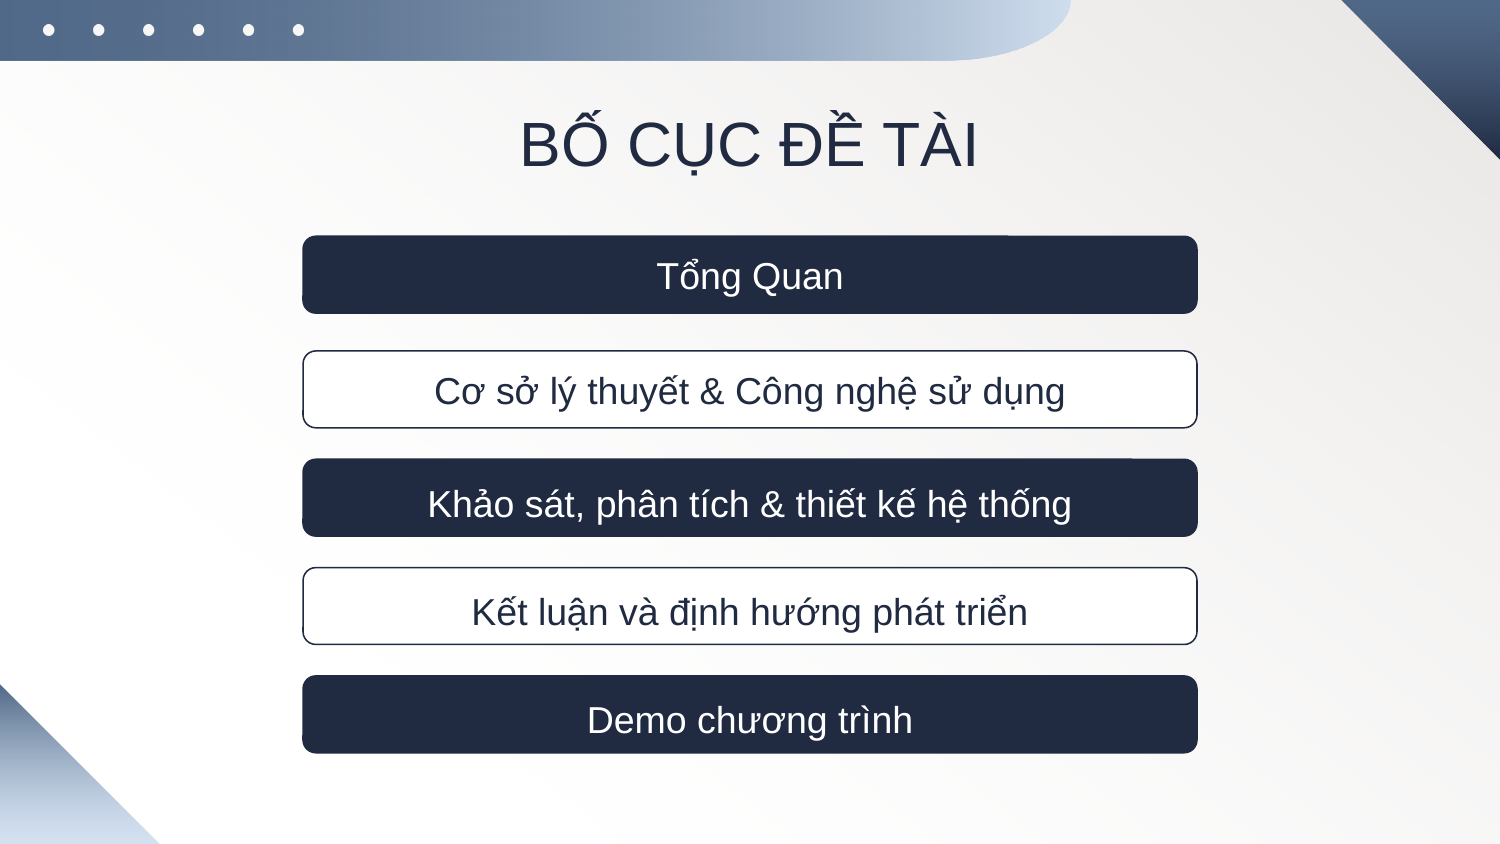

# BỐ CỤC ĐỀ TÀI
Tổng Quan
Cơ sở lý thuyết & Công nghệ sử dụng
Khảo sát, phân tích & thiết kế hệ thống
Kết luận và định hướng phát triển
Demo chương trình